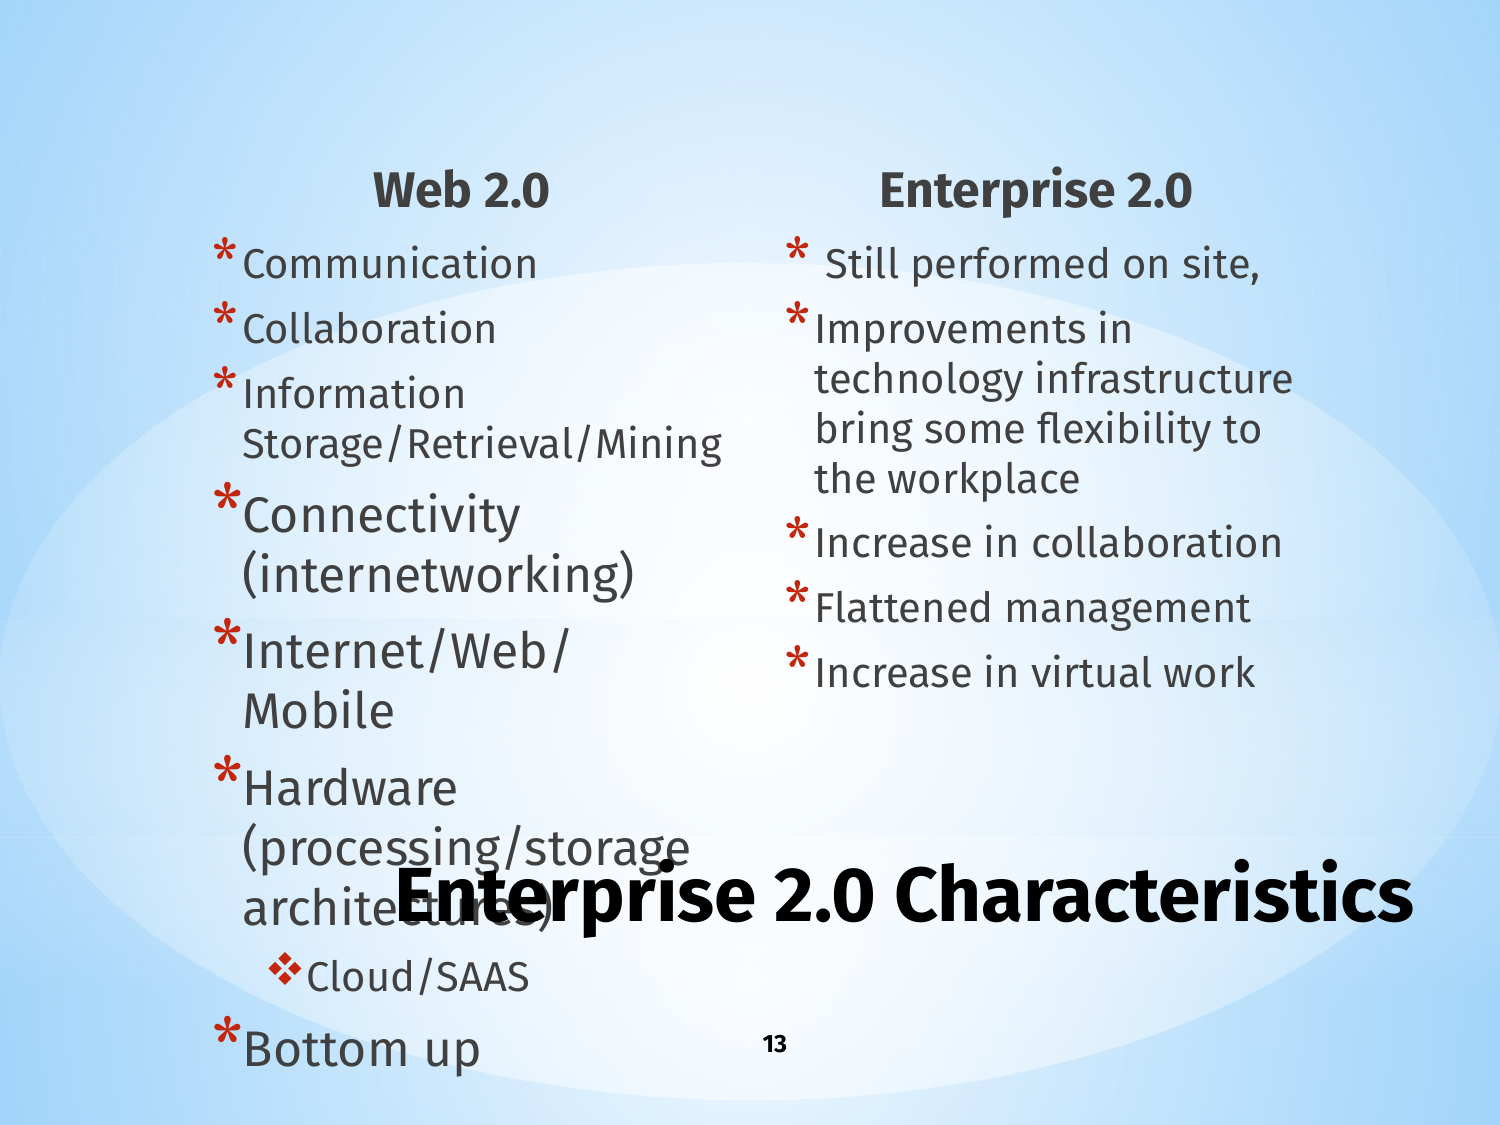

Web 2.0
Enterprise 2.0
 Still performed on site,
Improvements in technology infrastructure bring some flexibility to the workplace
Increase in collaboration
Flattened management
Increase in virtual work
Communication
Collaboration
Information Storage/Retrieval/Mining
Connectivity (internetworking)
Internet/Web/Mobile
Hardware (processing/storage architectures)
Cloud/SAAS
Bottom up

# Enterprise 2.0 Characteristics
13